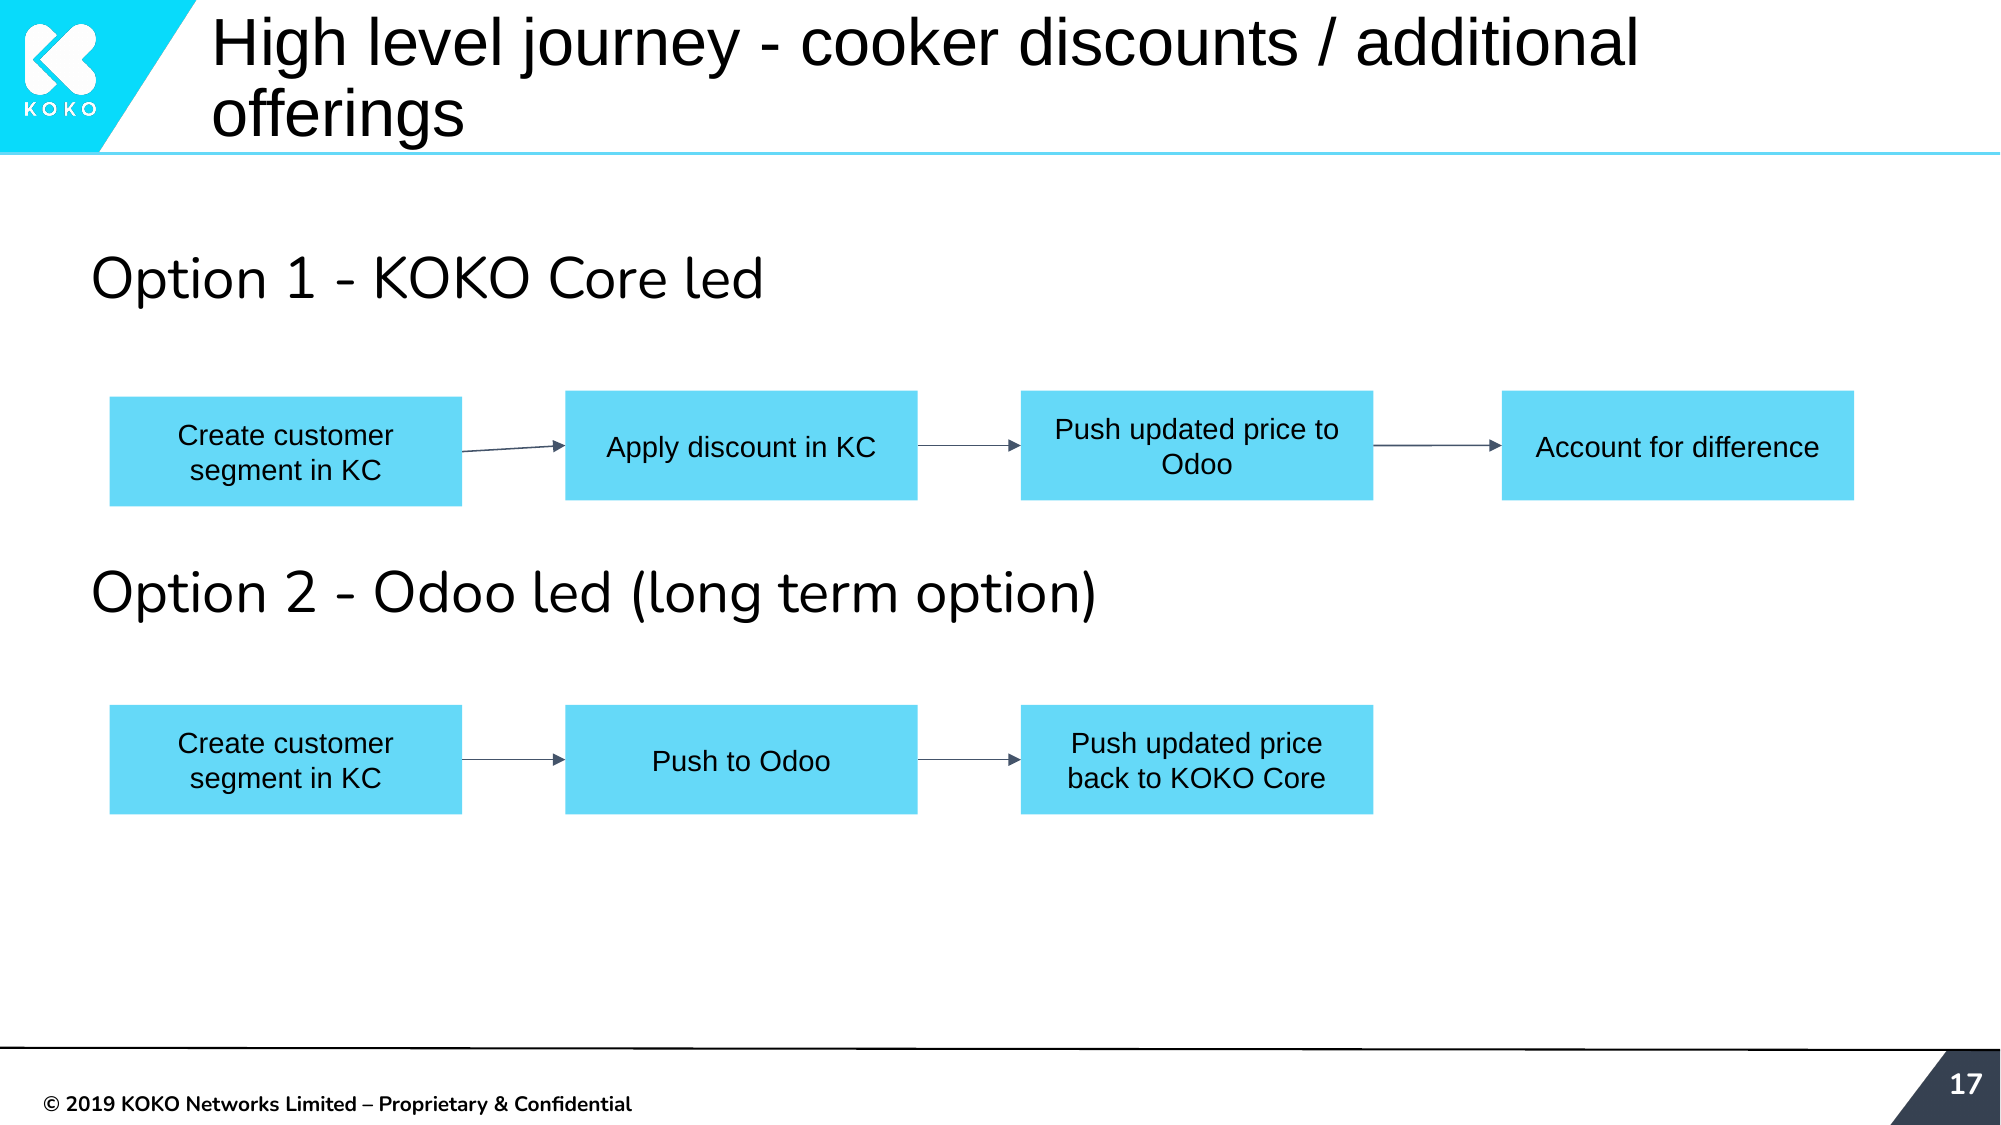

# High level journey - cooker discounts / additional offerings
Option 1 - KOKO Core led

Option 2 - Odoo led (long term option)
Apply discount in KC
Push updated price to Odoo
Account for difference
Create customer segment in KC
Create customer segment in KC
Push to Odoo
Push updated price back to KOKO Core
17